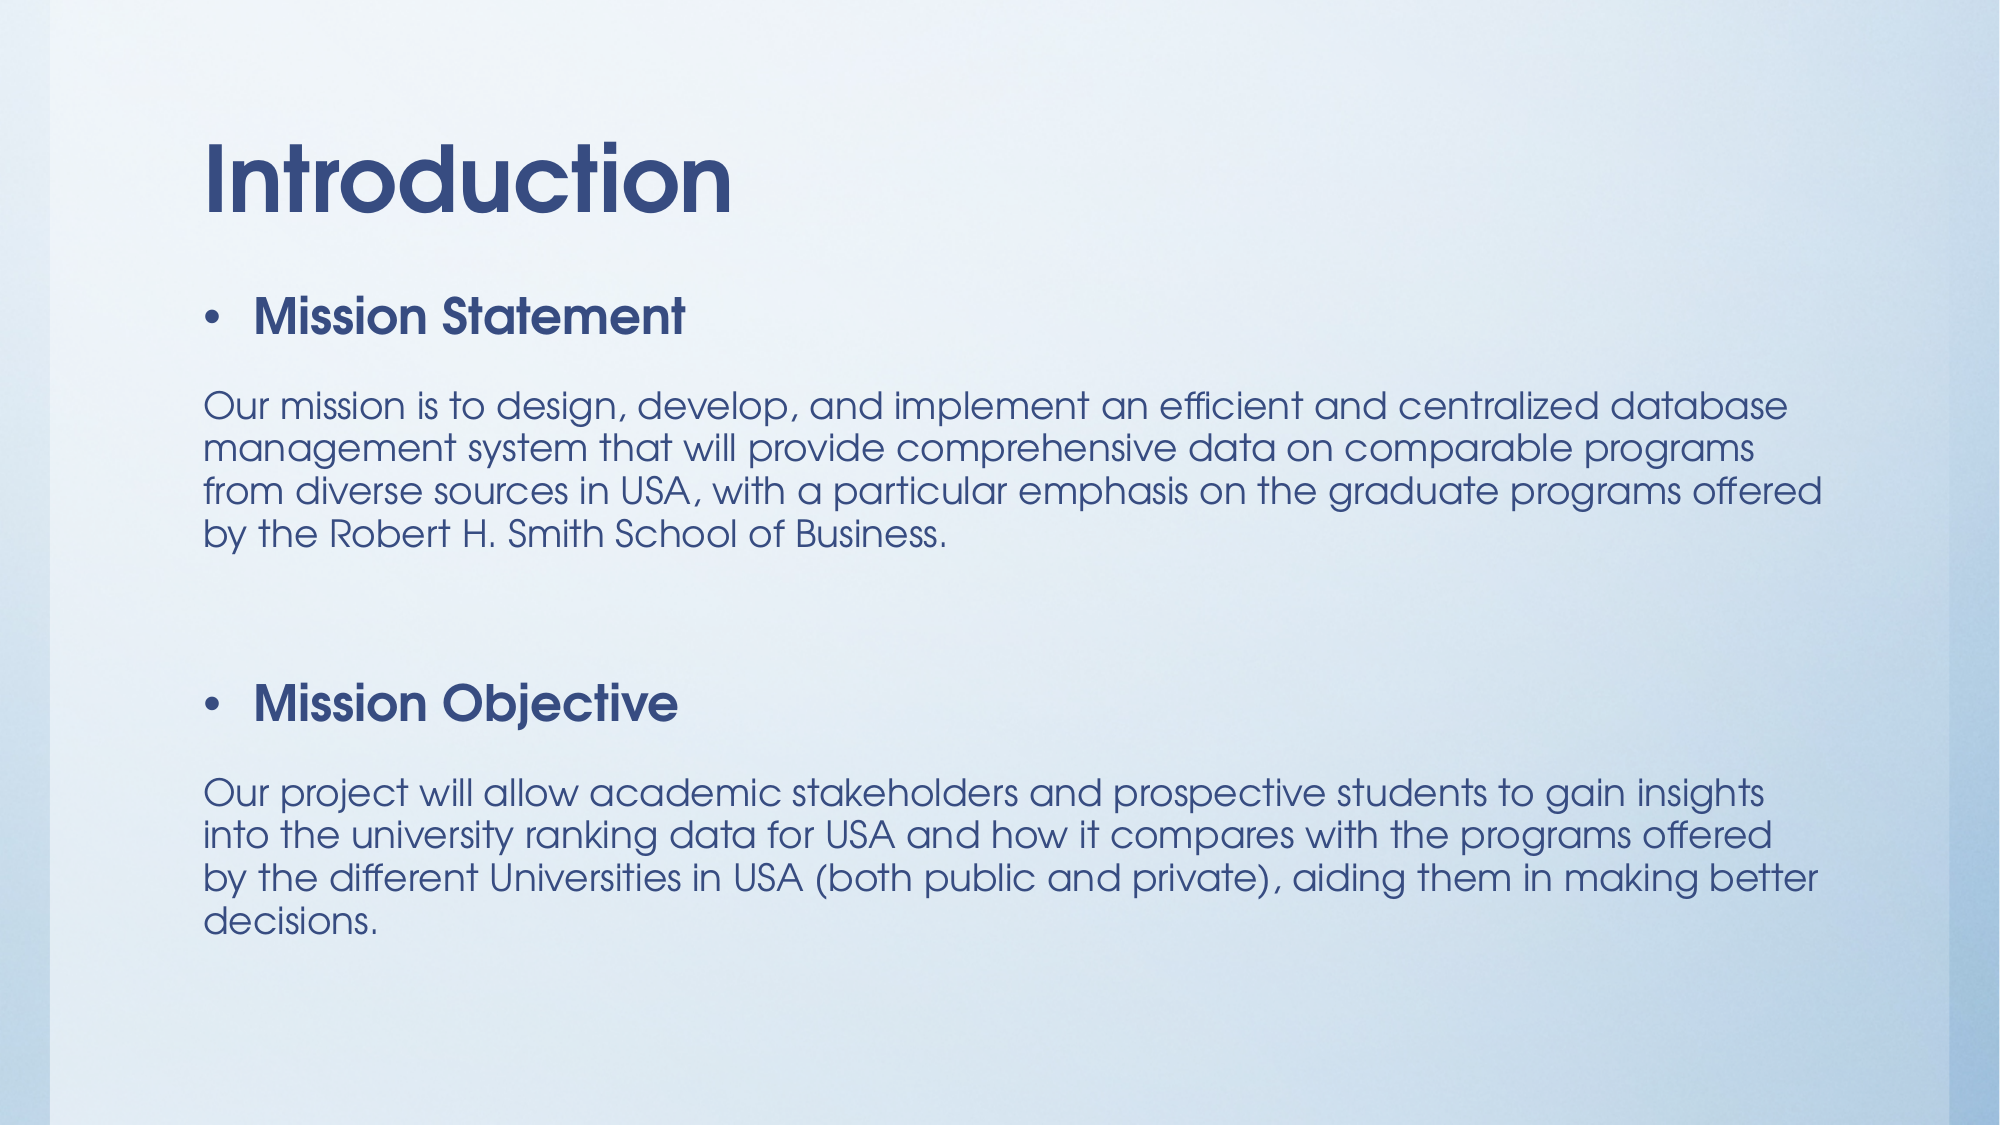

# Introduction
Mission Statement
Our mission is to design, develop, and implement an efficient and centralized database management system that will provide comprehensive data on comparable programs from diverse sources in USA, with a particular emphasis on the graduate programs offered by the Robert H. Smith School of Business.

Mission Objective
Our project will allow academic stakeholders and prospective students to gain insights into the university ranking data for USA and how it compares with the programs offered by the different Universities in USA (both public and private), aiding them in making better decisions.